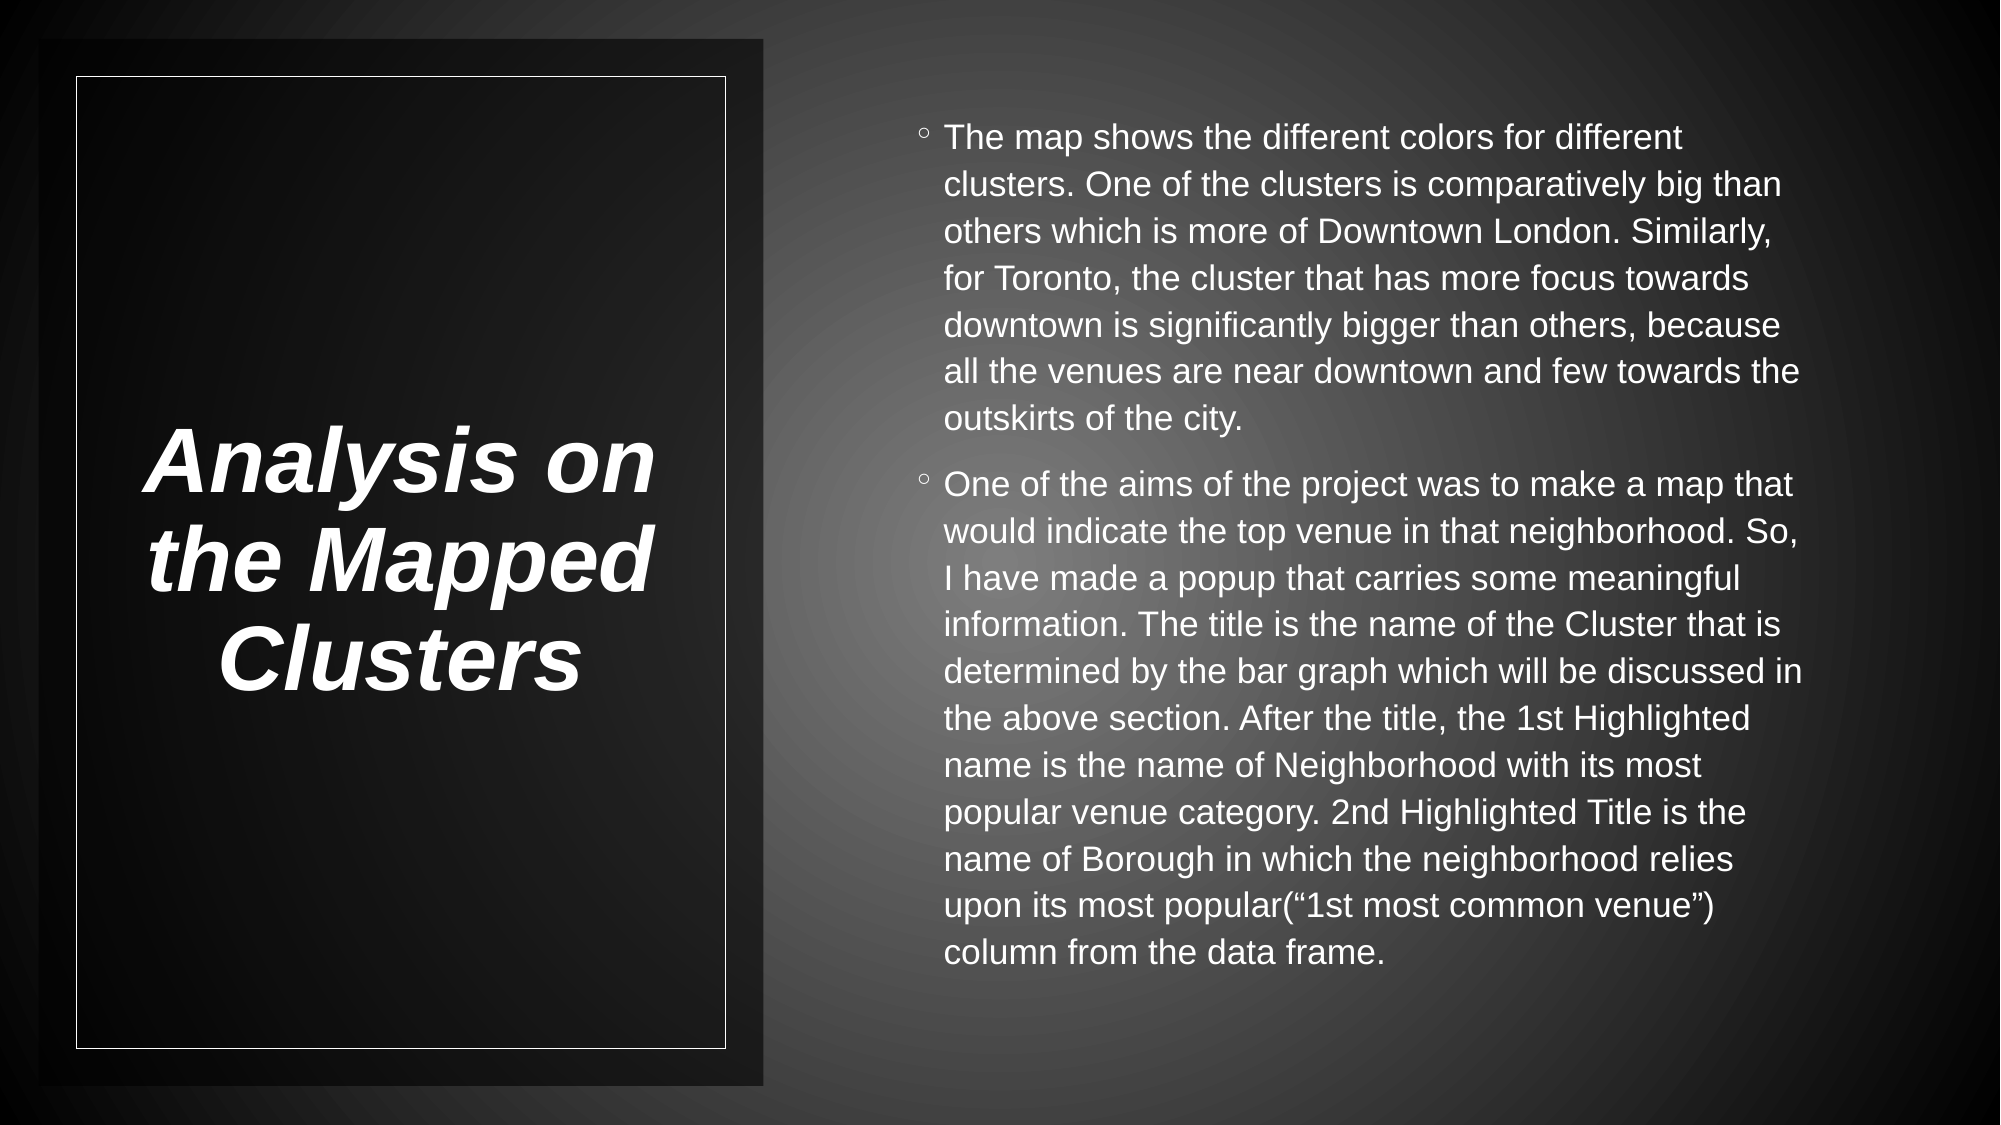

The map shows the different colors for different clusters. One of the clusters is comparatively big than others which is more of Downtown London. Similarly, for Toronto, the cluster that has more focus towards downtown is significantly bigger than others, because all the venues are near downtown and few towards the outskirts of the city.
One of the aims of the project was to make a map that would indicate the top venue in that neighborhood. So, I have made a popup that carries some meaningful information. The title is the name of the Cluster that is determined by the bar graph which will be discussed in the above section. After the title, the 1st Highlighted name is the name of Neighborhood with its most popular venue category. 2nd Highlighted Title is the name of Borough in which the neighborhood relies upon its most popular(“1st most common venue”) column from the data frame.
# Analysis on the Mapped Clusters